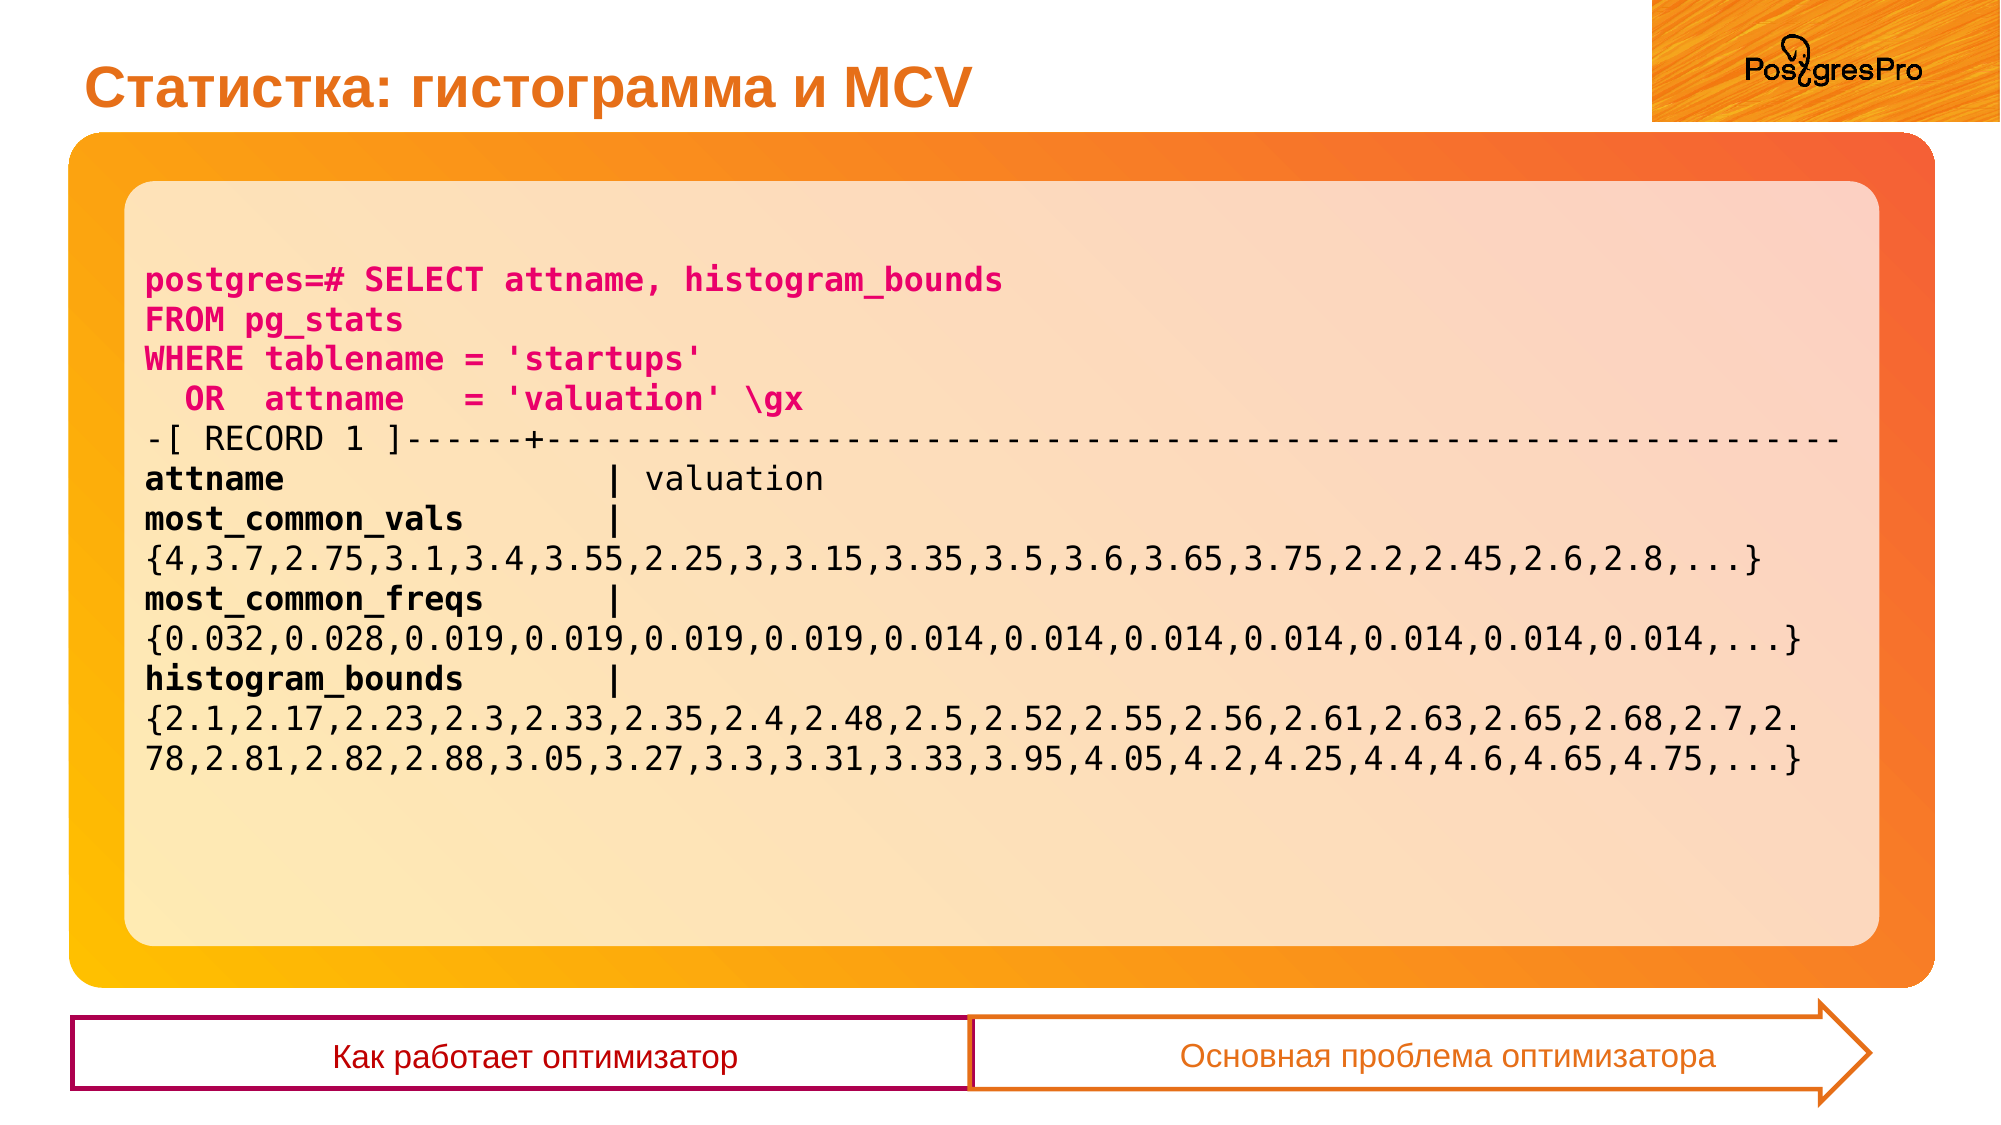

# Статистка: гистограмма и MCV
postgres=# SELECT attname, histogram_bounds
FROM pg_stats
WHERE tablename = 'startups'
  OR  attname   = 'valuation' \gx
-[ RECORD 1 ]------+-----------------------------------------------------------------
attname                | valuation
most_common_vals       | {4,3.7,2.75,3.1,3.4,3.55,2.25,3,3.15,3.35,3.5,3.6,3.65,3.75,2.2,2.45,2.6,2.8,...}
most_common_freqs      | {0.032,0.028,0.019,0.019,0.019,0.019,0.014,0.014,0.014,0.014,0.014,0.014,0.014,...}
histogram_bounds       | {2.1,2.17,2.23,2.3,2.33,2.35,2.4,2.48,2.5,2.52,2.55,2.56,2.61,2.63,2.65,2.68,2.7,2.
78,2.81,2.82,2.88,3.05,3.27,3.3,3.31,3.33,3.95,4.05,4.2,4.25,4.4,4.6,4.65,4.75,...}
Основная проблема оптимизатора
Как работает оптимизатор
14